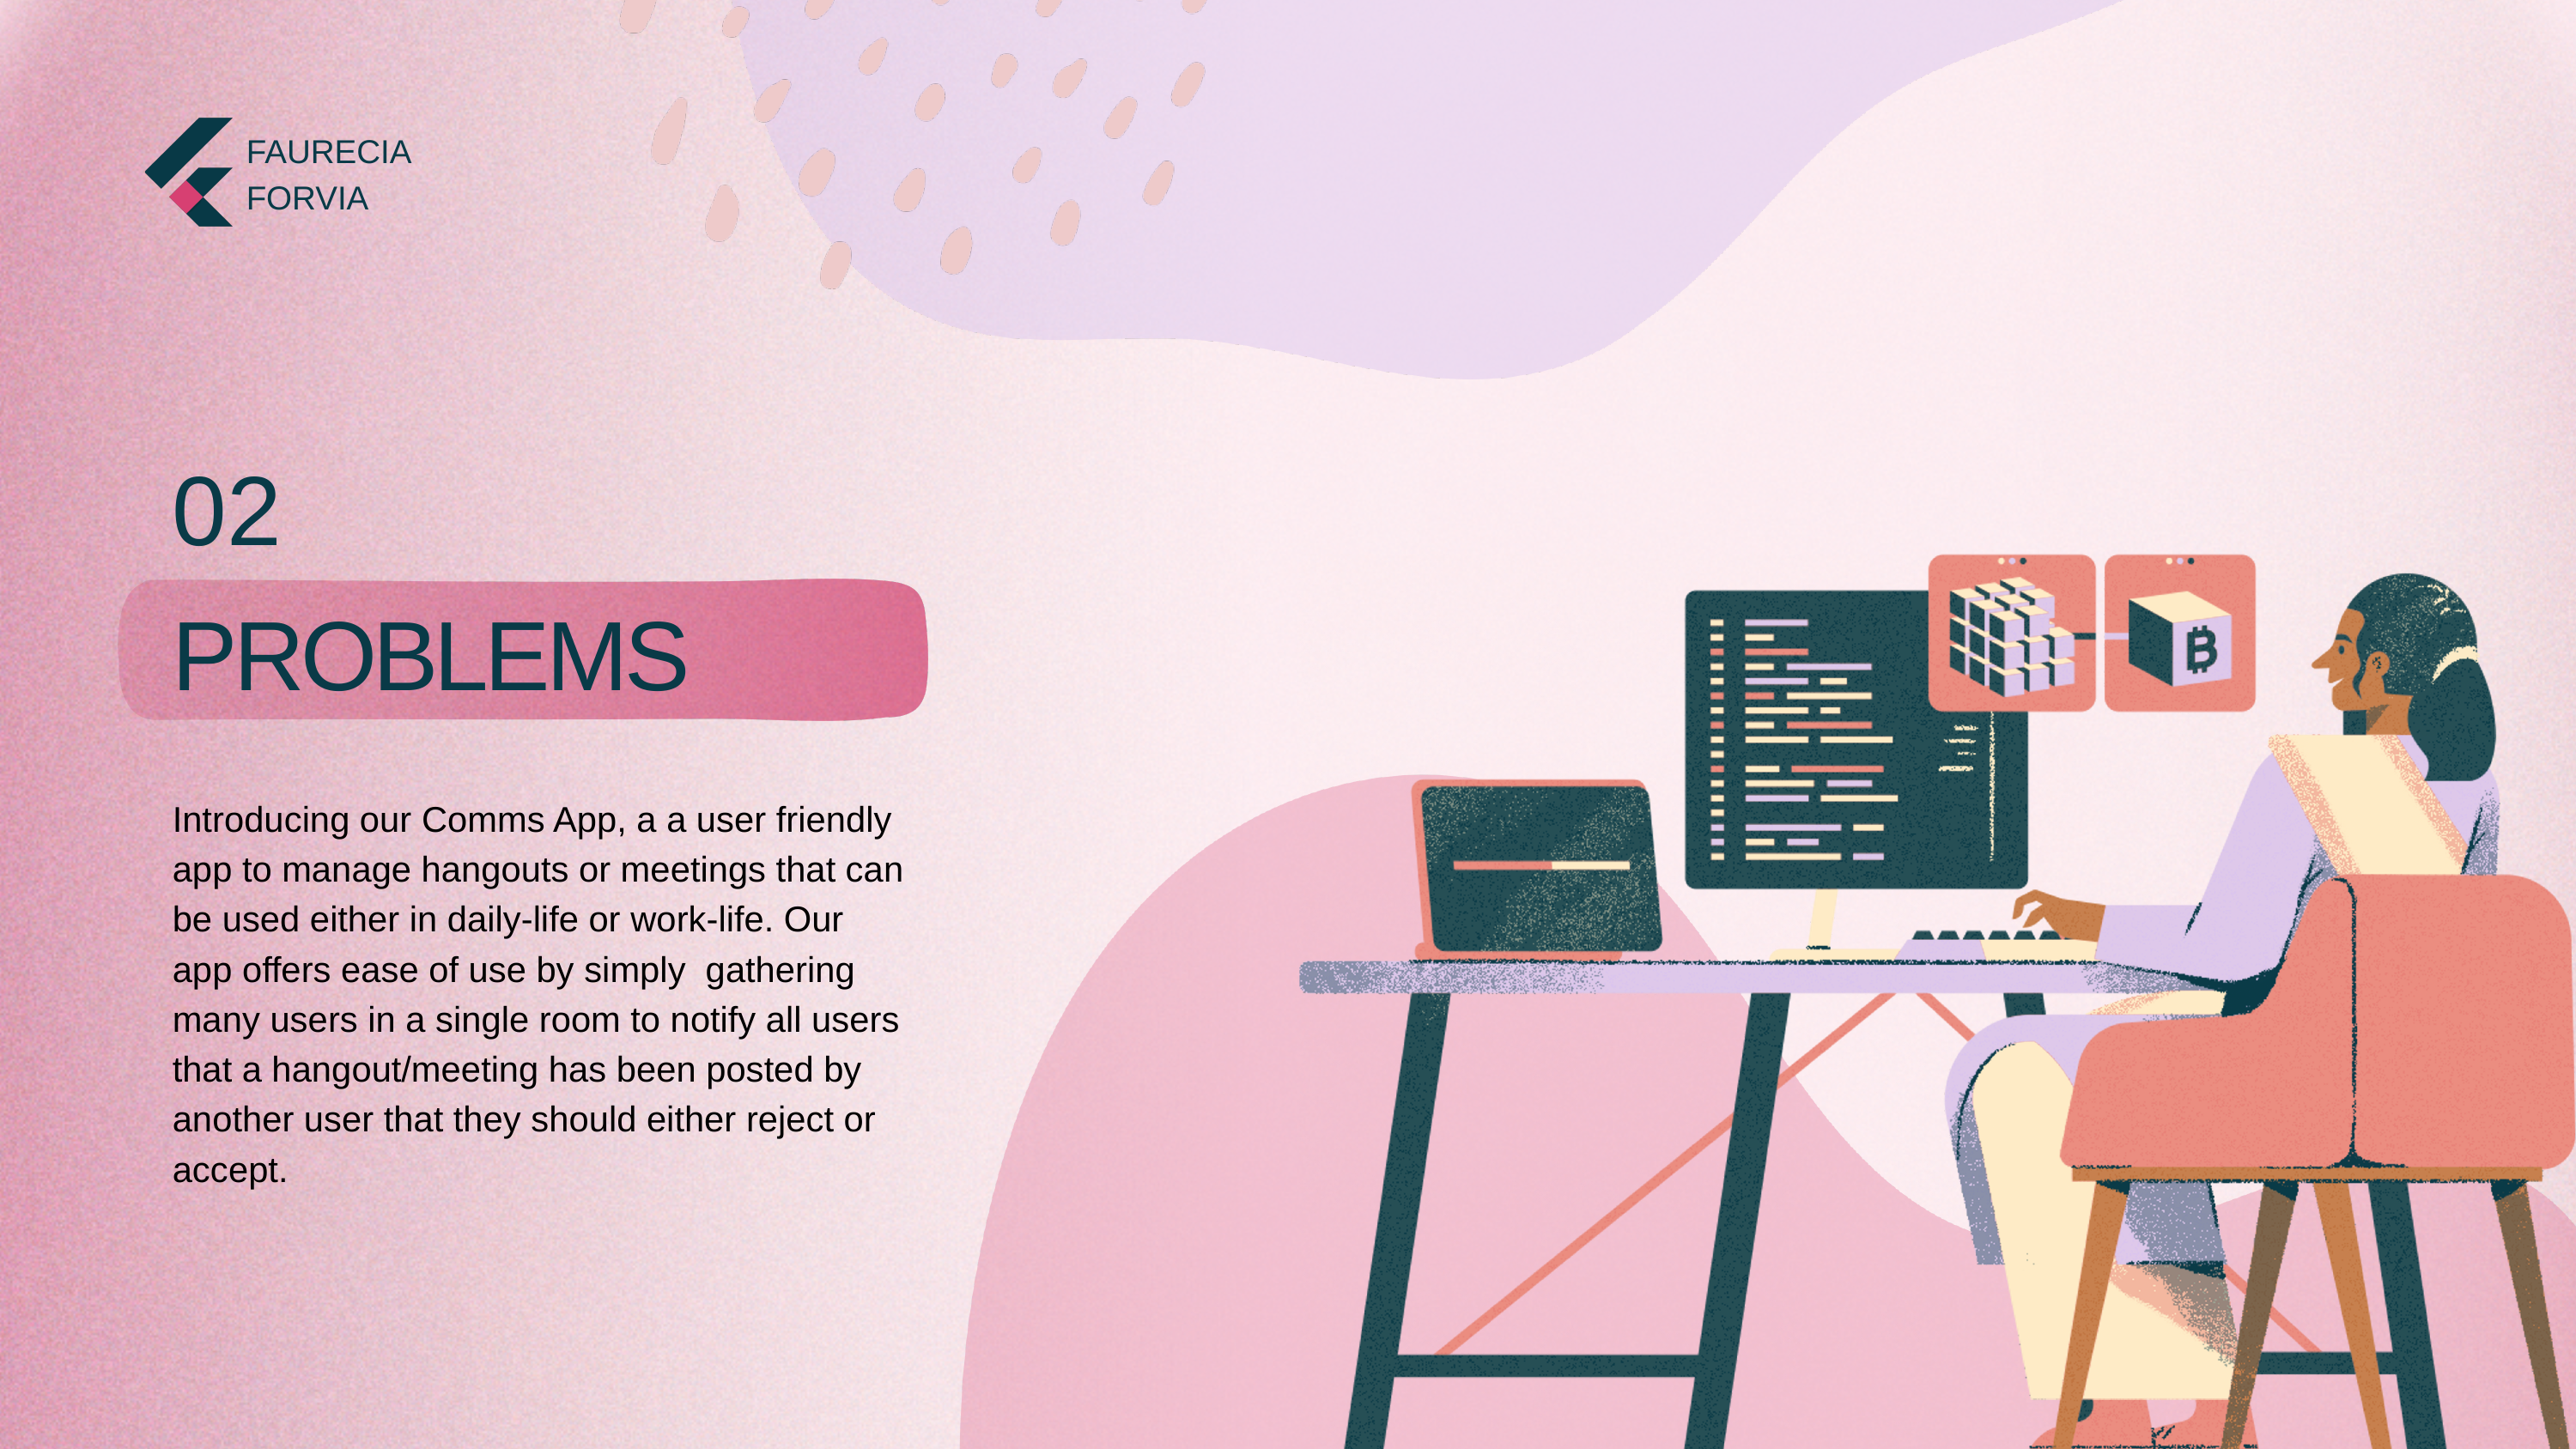

FAURECIA
FORVIA
02

PROBLEMS

Introducing our Comms App, a a user friendly app to manage hangouts or meetings that can be used either in daily-life or work-life. Our app offers ease of use by simply  gathering many users in a single room to notify all users that a hangout/meeting has been posted by another user that they should either reject or accept.